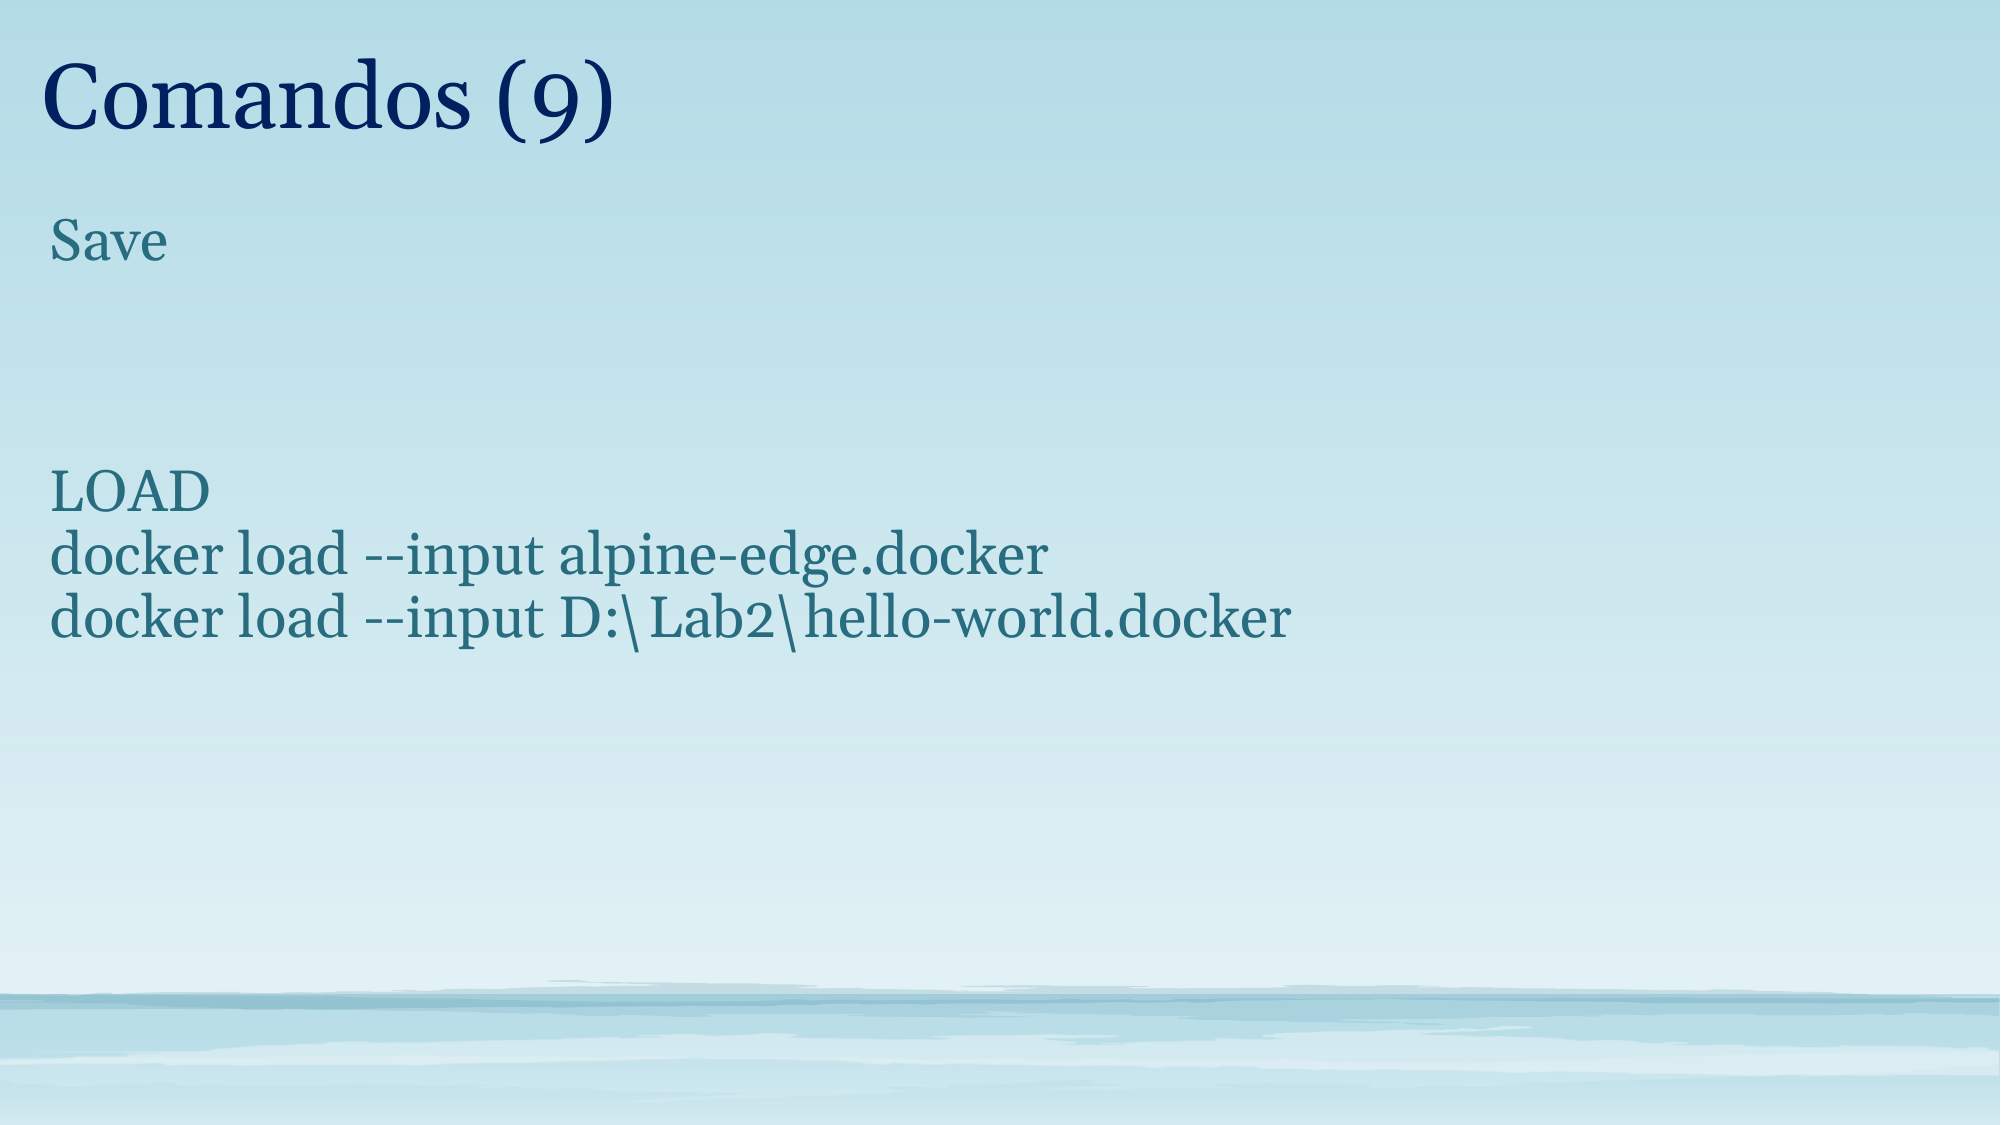

Comandos (9)
Save
LOAD
docker load --input alpine-edge.docker
docker load --input D:\Lab2\hello-world.docker